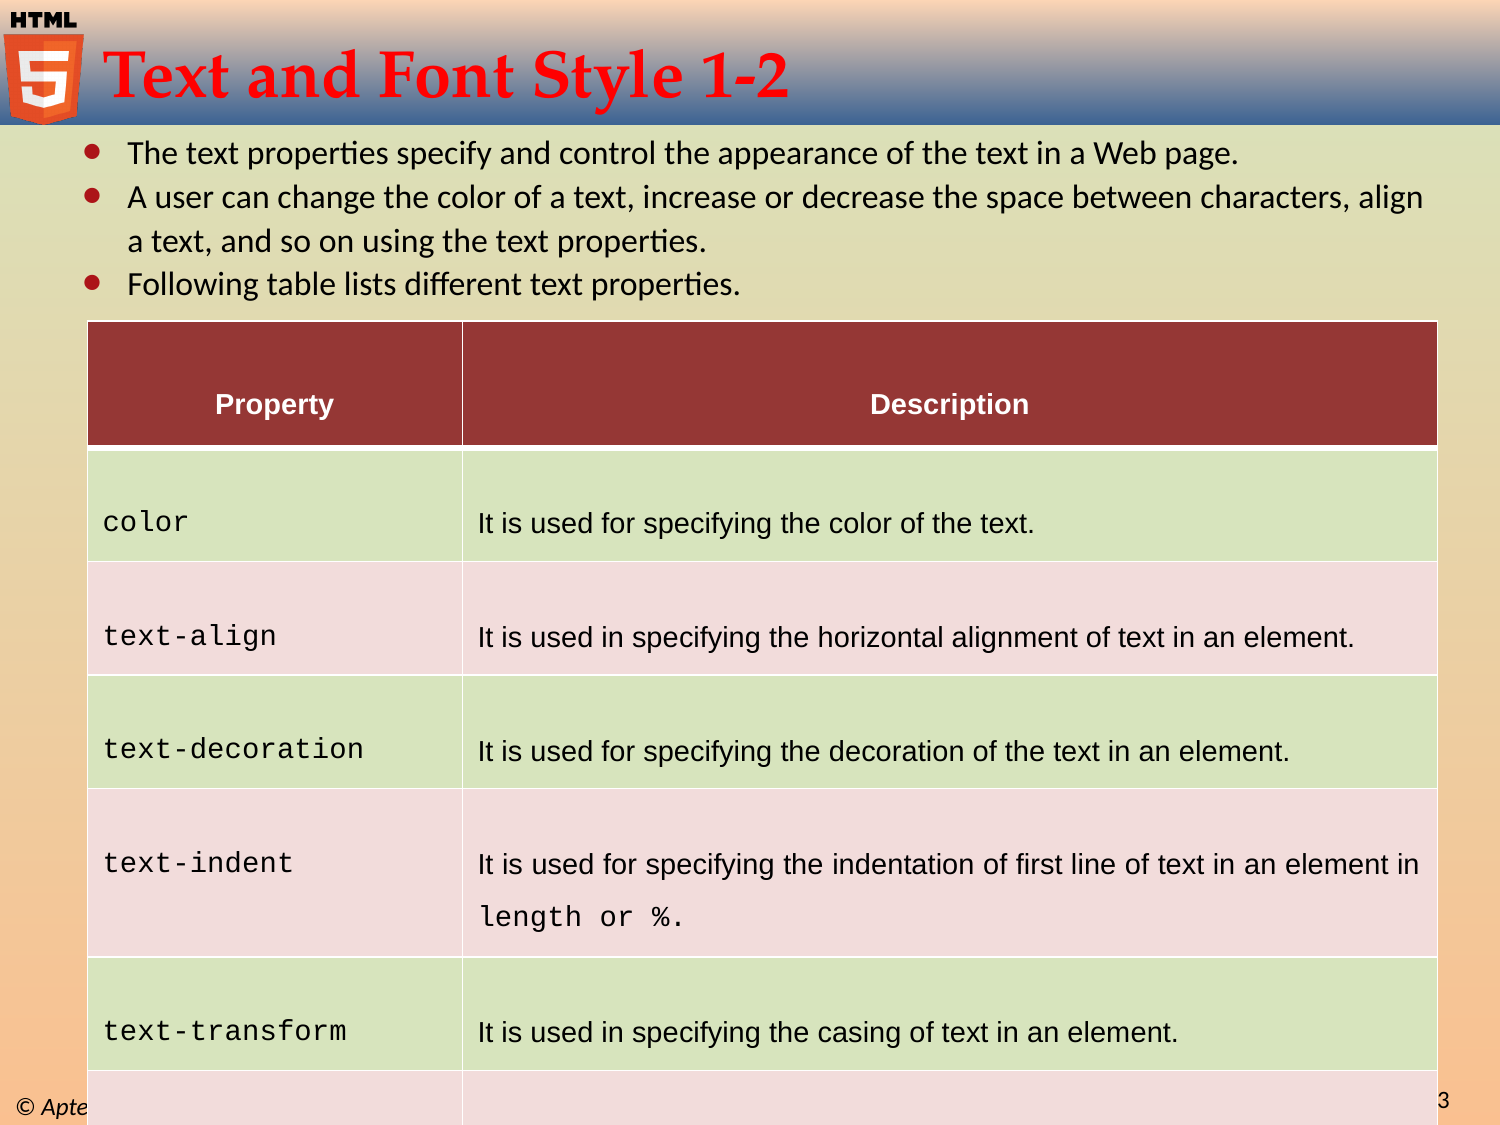

# Text and Font Style 1-2
The text properties specify and control the appearance of the text in a Web page.
A user can change the color of a text, increase or decrease the space between characters, align a text, and so on using the text properties.
Following table lists different text properties.
| Property | Description |
| --- | --- |
| color | It is used for specifying the color of the text. |
| text-align | It is used in specifying the horizontal alignment of text in an element. |
| text-decoration | It is used for specifying the decoration of the text in an element. |
| text-indent | It is used for specifying the indentation of first line of text in an element in length or %. |
| text-transform | It is used in specifying the casing of text in an element. |
| word-spacing | It is used for increasing or decreasing the space between words. |
Formatting Using Style Sheets / Session 6
3